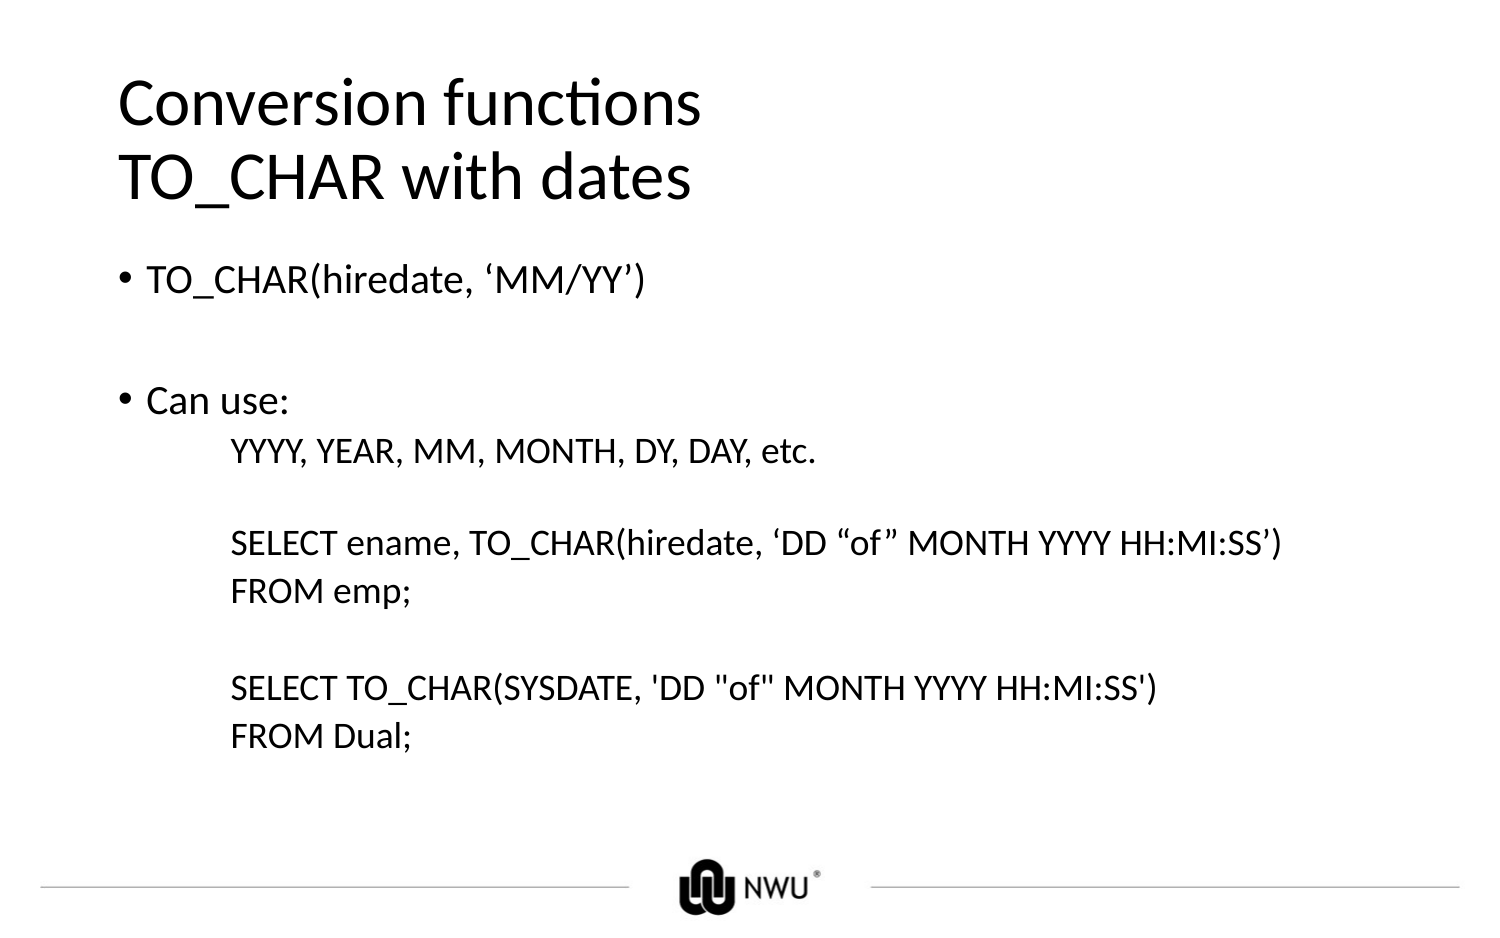

# Conversion functions TO_CHAR with dates
TO_CHAR(hiredate, ‘MM/YY’)

Can use:
YYYY, YEAR, MM, MONTH, DY, DAY, etc.

SELECT ename, TO_CHAR(hiredate, ‘DD “of” MONTH YYYY HH:MI:SS’)
FROM emp;

SELECT TO_CHAR(SYSDATE, 'DD "of" MONTH YYYY HH:MI:SS')
FROM Dual;